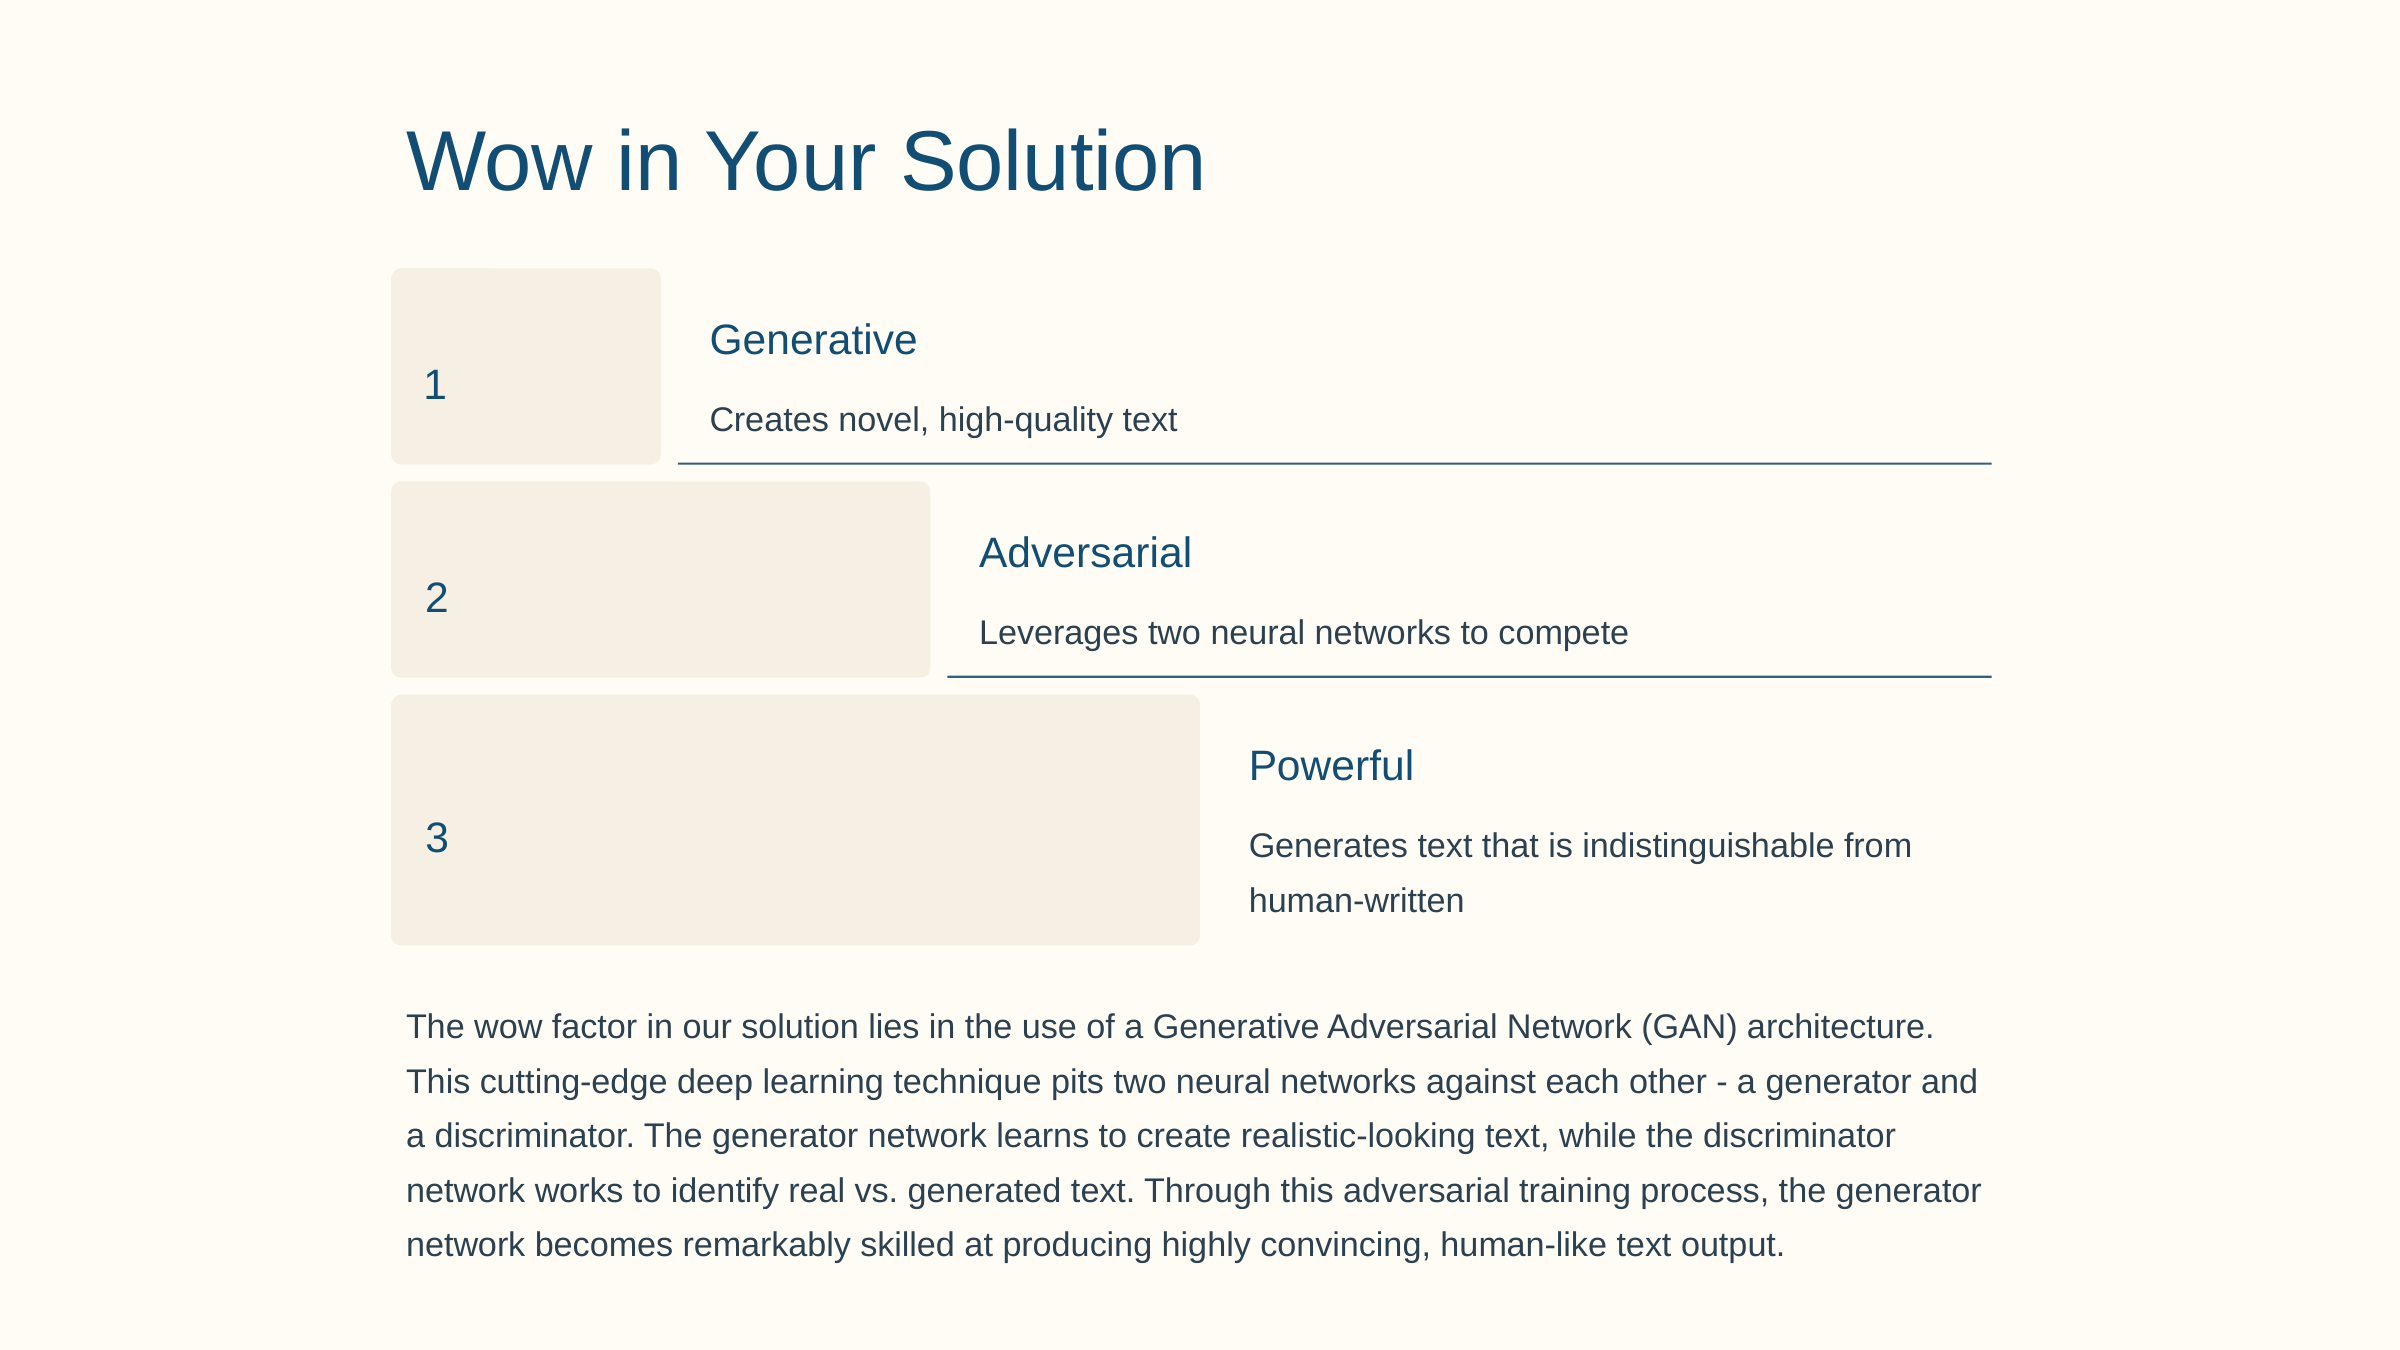

Wow in Your Solution

Generative
1
Creates novel, high-quality text

Adversarial
2
Leverages two neural networks to compete

Powerful
3
Generates text that is indistinguishable from human-written
The wow factor in our solution lies in the use of a Generative Adversarial Network (GAN) architecture. This cutting-edge deep learning technique pits two neural networks against each other - a generator and a discriminator. The generator network learns to create realistic-looking text, while the discriminator network works to identify real vs. generated text. Through this adversarial training process, the generator network becomes remarkably skilled at producing highly convincing, human-like text output.